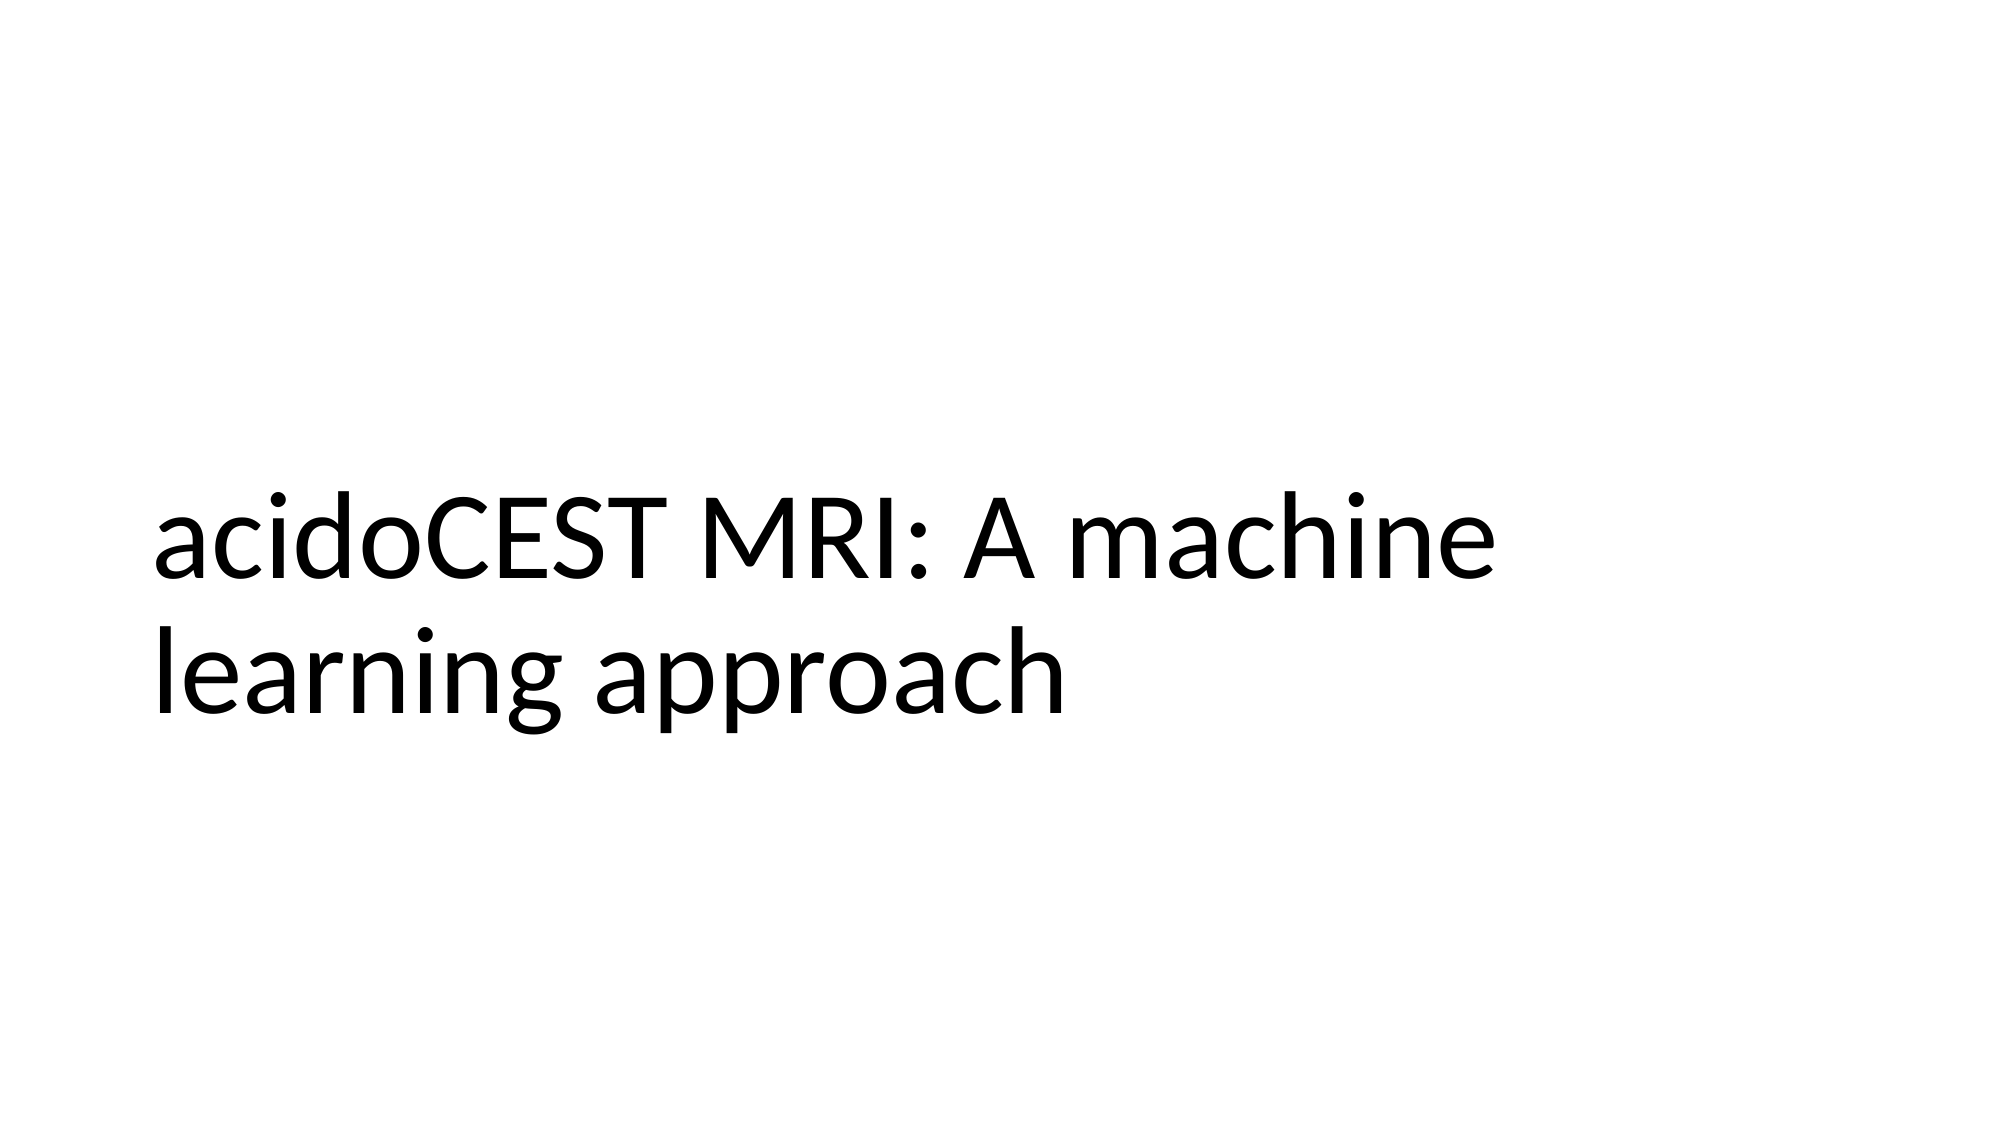

# acidoCEST MRI: A machine learning approach